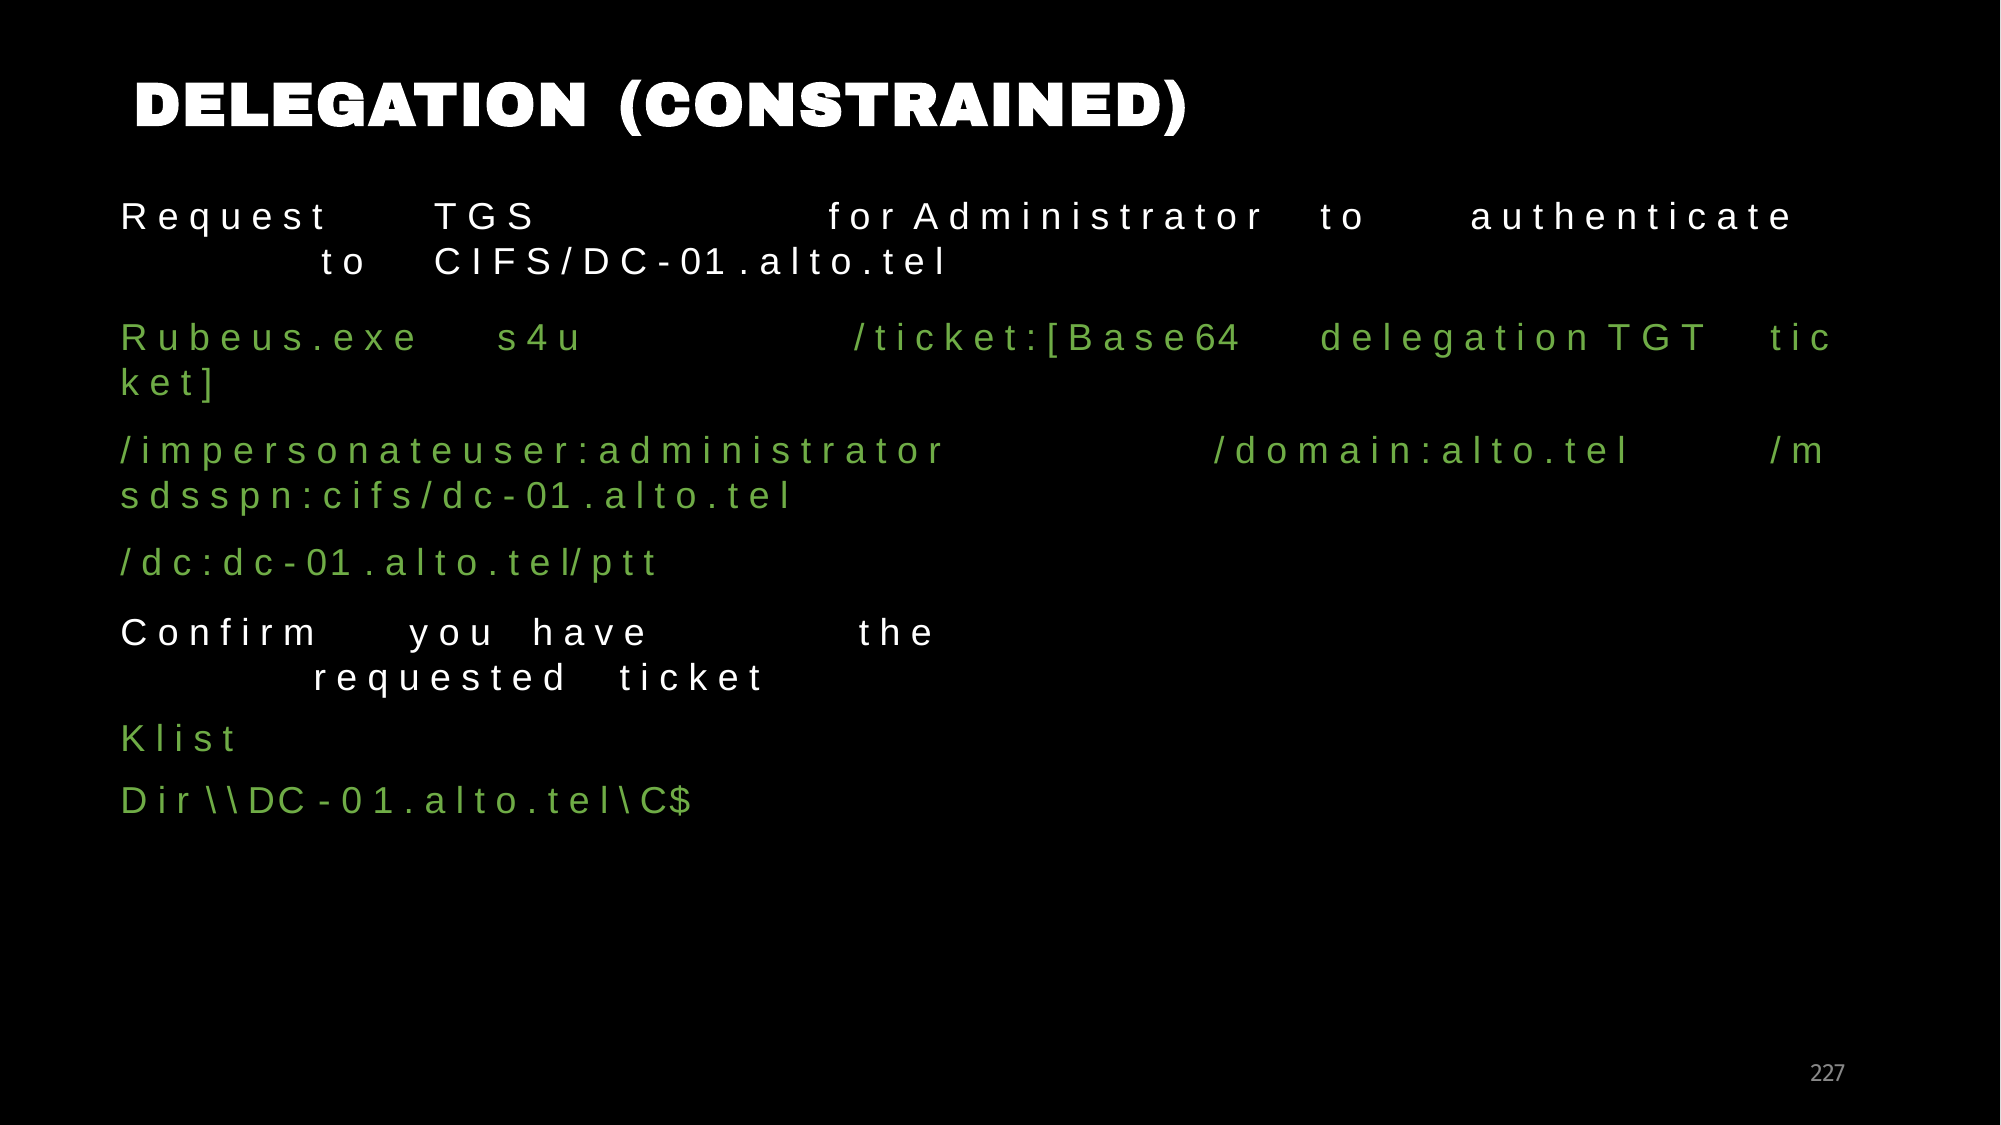

# DELEGATION (CONSTRAINED)
R e q u e s t	T G S	f o r A d m i n i s t r a t o r	t o	a u t h e n t i c a t e	t o	C I F S / D C - 01 . a l t o . t e l
R u b e u s . e x e	s 4 u	/ t i c k e t : [ B a s e 64	d e l e g a t i o n T G T	t i c k e t ]
/ i m p e r s o n a t e u s e r : a d m i n i s t r a t o r	/ d o m a i n : a l t o . t e l	/ m s d s s p n : c i f s / d c - 01 . a l t o . t e l
/ d c : d c - 01 . a l t o . t e l	/ p t t
C o n f i r m	y o u	h a v e	t h e	r e q u e s t e d	t i c k e t
K l i s t
D i r	\ \ DC - 0 1 . a l t o . t e l \ C$
227